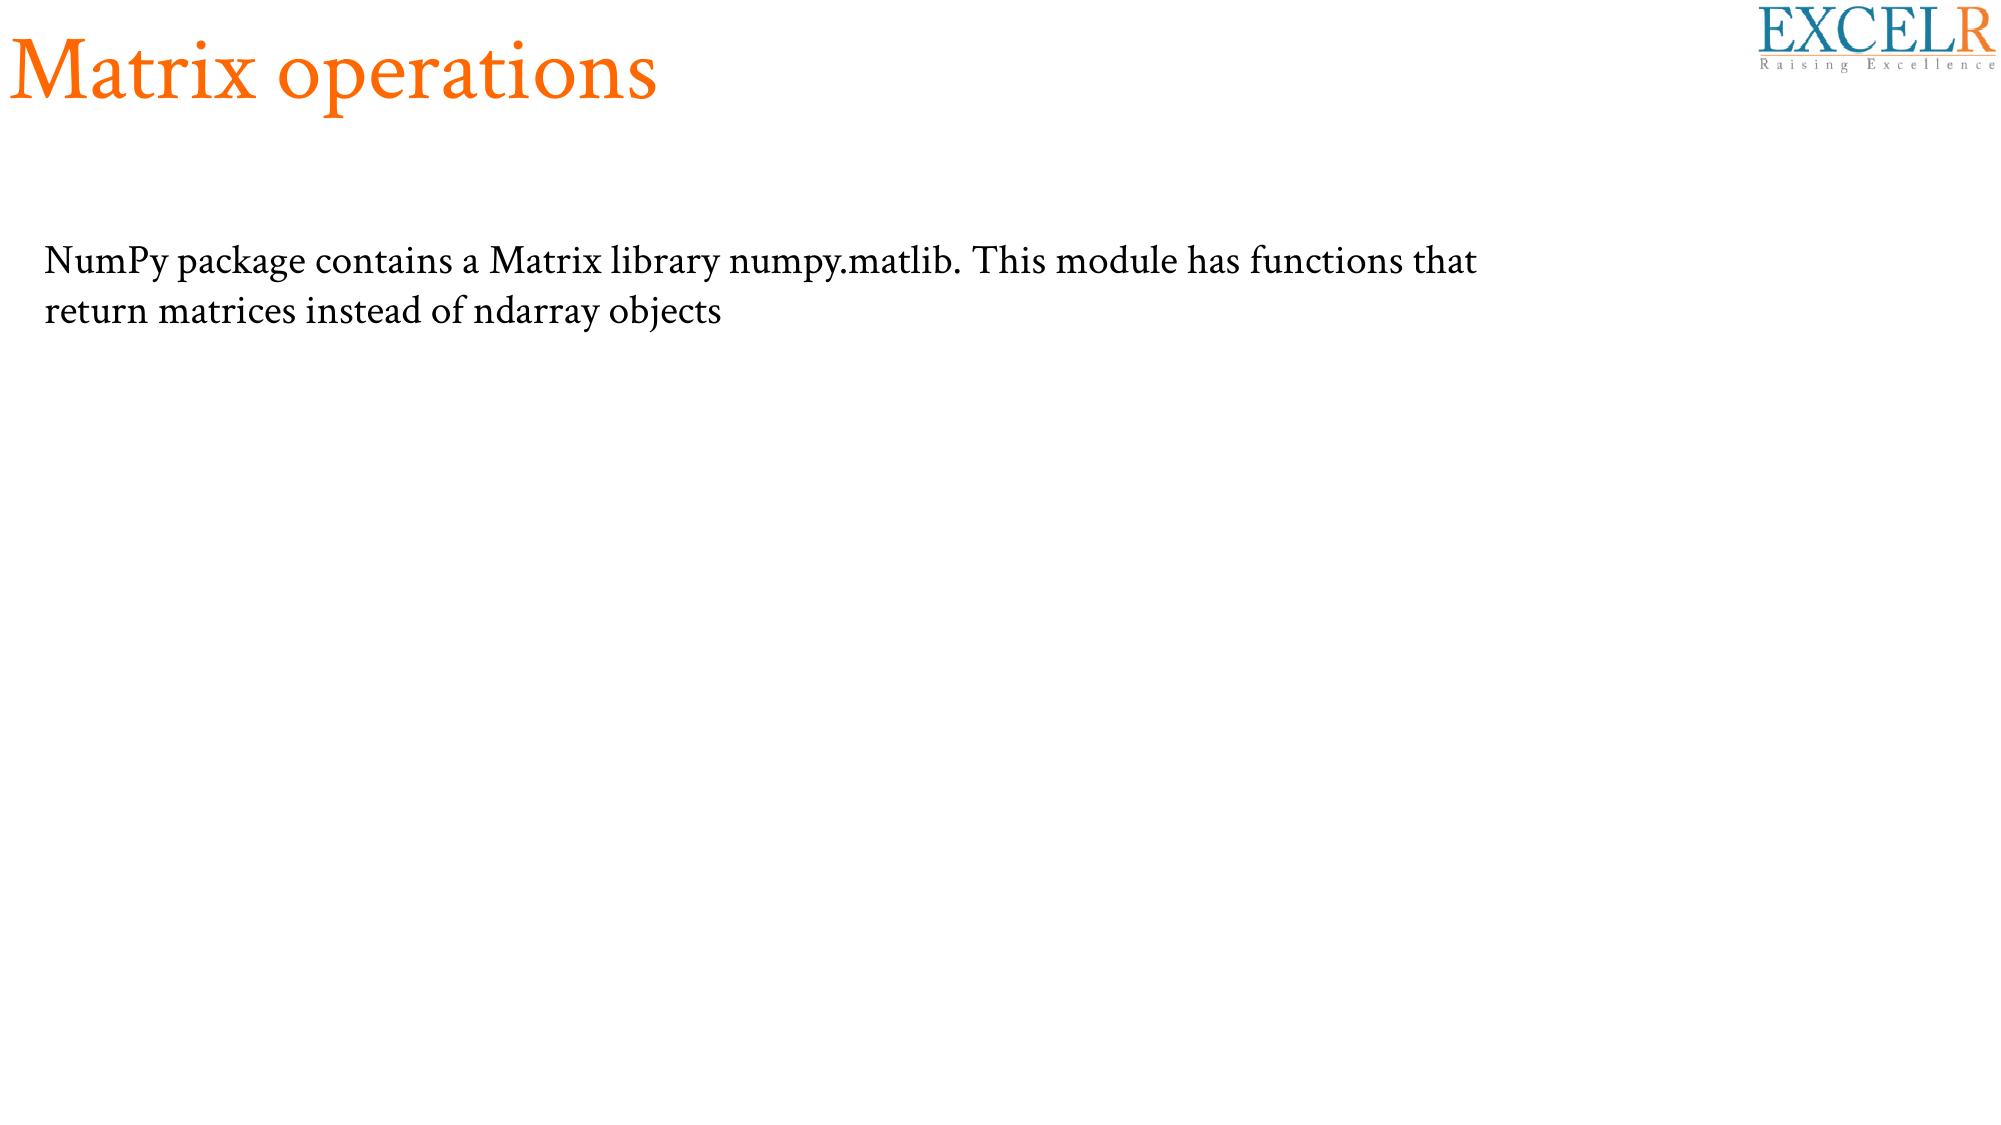

Matrix operations
NumPy package contains a Matrix library numpy.matlib. This module has functions that
return matrices instead of ndarray objects